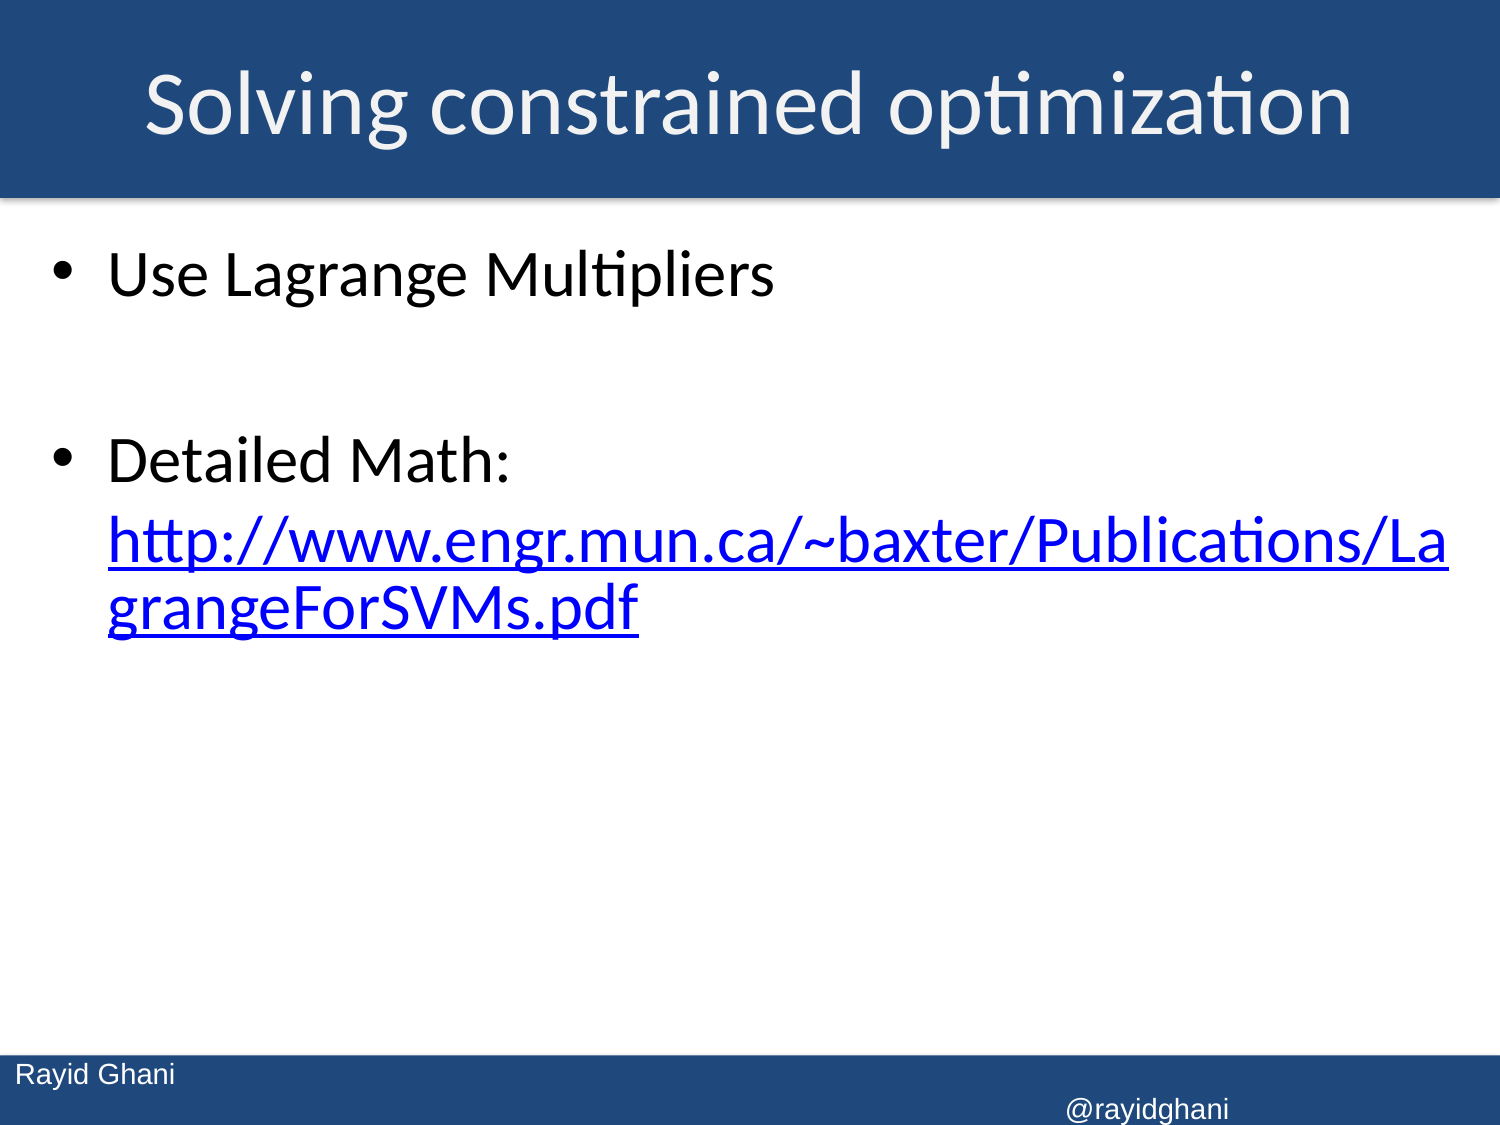

# Solving constrained optimization
Use Lagrange Multipliers

Detailed Math: http://www.engr.mun.ca/~baxter/Publications/LagrangeForSVMs.pdf